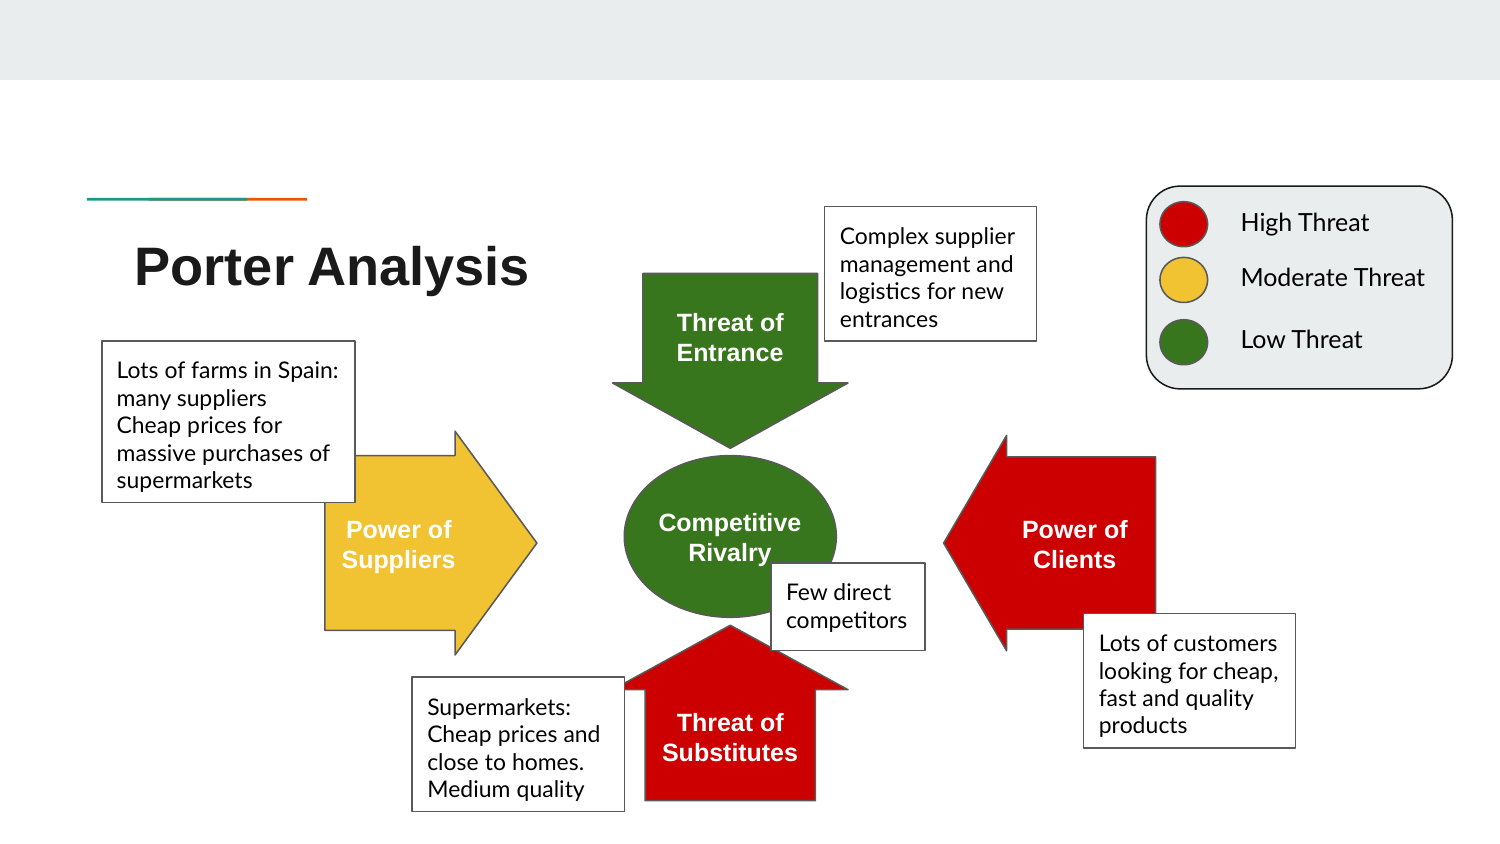

High Threat

Moderate Threat

Low Threat

Complex supplier management and logistics for new entrances
# Porter Analysis
Threat of Entrance
Lots of farms in Spain: many suppliers
Cheap prices for massive purchases of supermarkets
Power of Suppliers
Power of Clients
Competitive Rivalry
Few direct competitors
Lots of customers looking for cheap, fast and quality products
Threat of Substitutes
Supermarkets:
Cheap prices and close to homes.
Medium quality